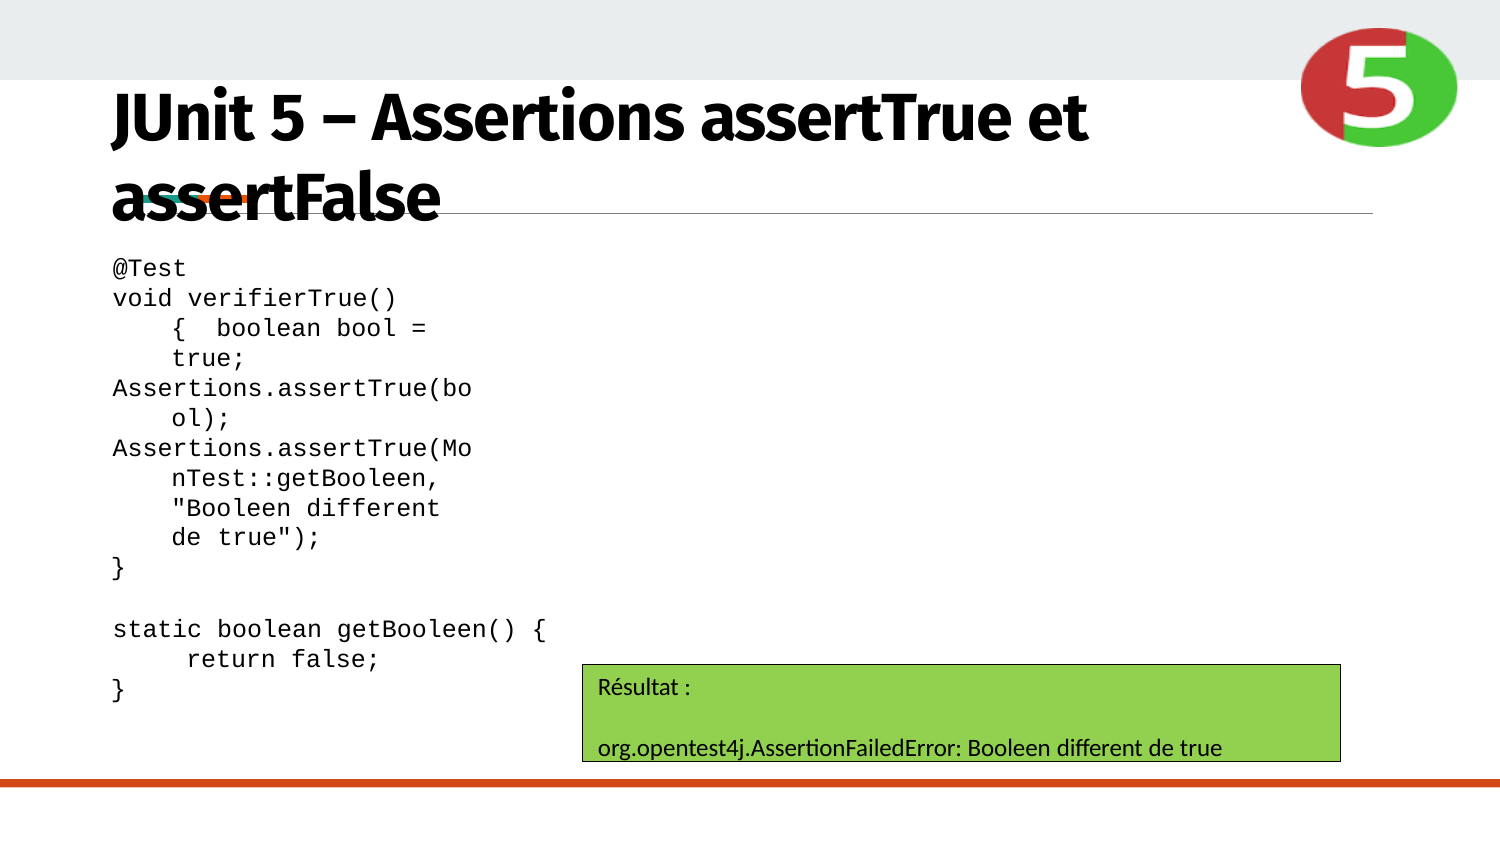

# JUnit 5 – Assertions assertTrue et assertFalse

@Test
void verifierTrue() {  boolean bool = true;
Assertions.assertTrue(bool);
Assertions.assertTrue(MonTest::getBooleen, "Booleen different de true");
}

static boolean getBooleen() {  return false;
}
Résultat :

org.opentest4j.AssertionFailedError: Booleen different de true

USINE LOGICIELLE - © DAVID PLANTROU - 2019